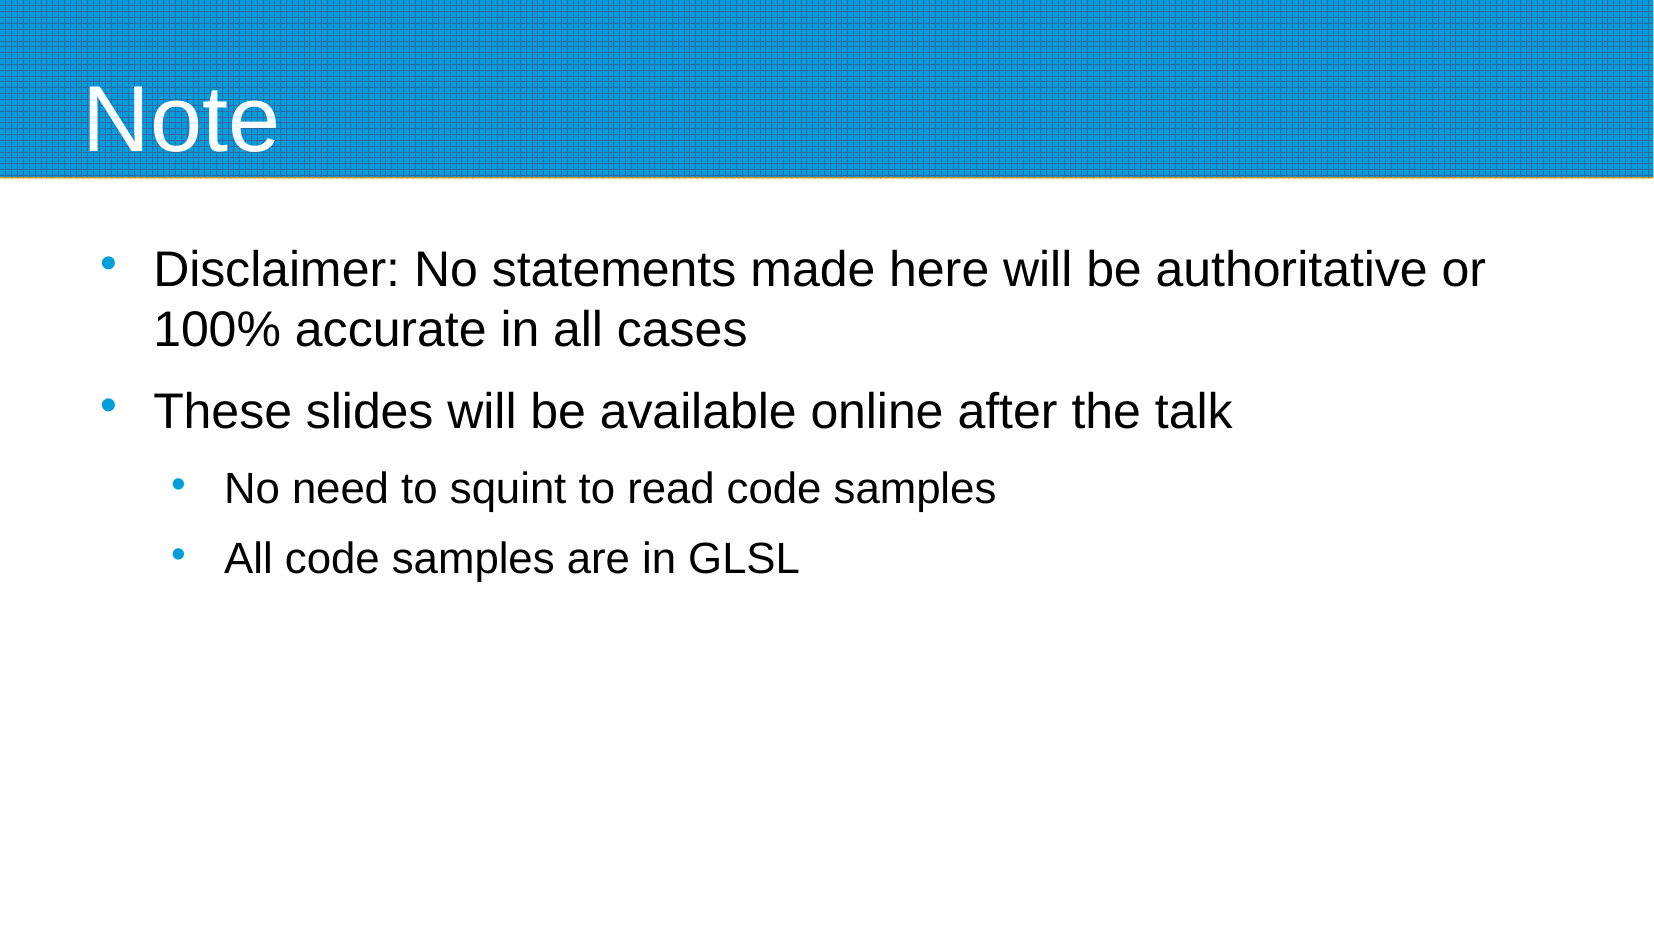

# Note
Disclaimer: No statements made here will be authoritative or 100% accurate in all cases
These slides will be available online after the talk
No need to squint to read code samples
All code samples are in GLSL